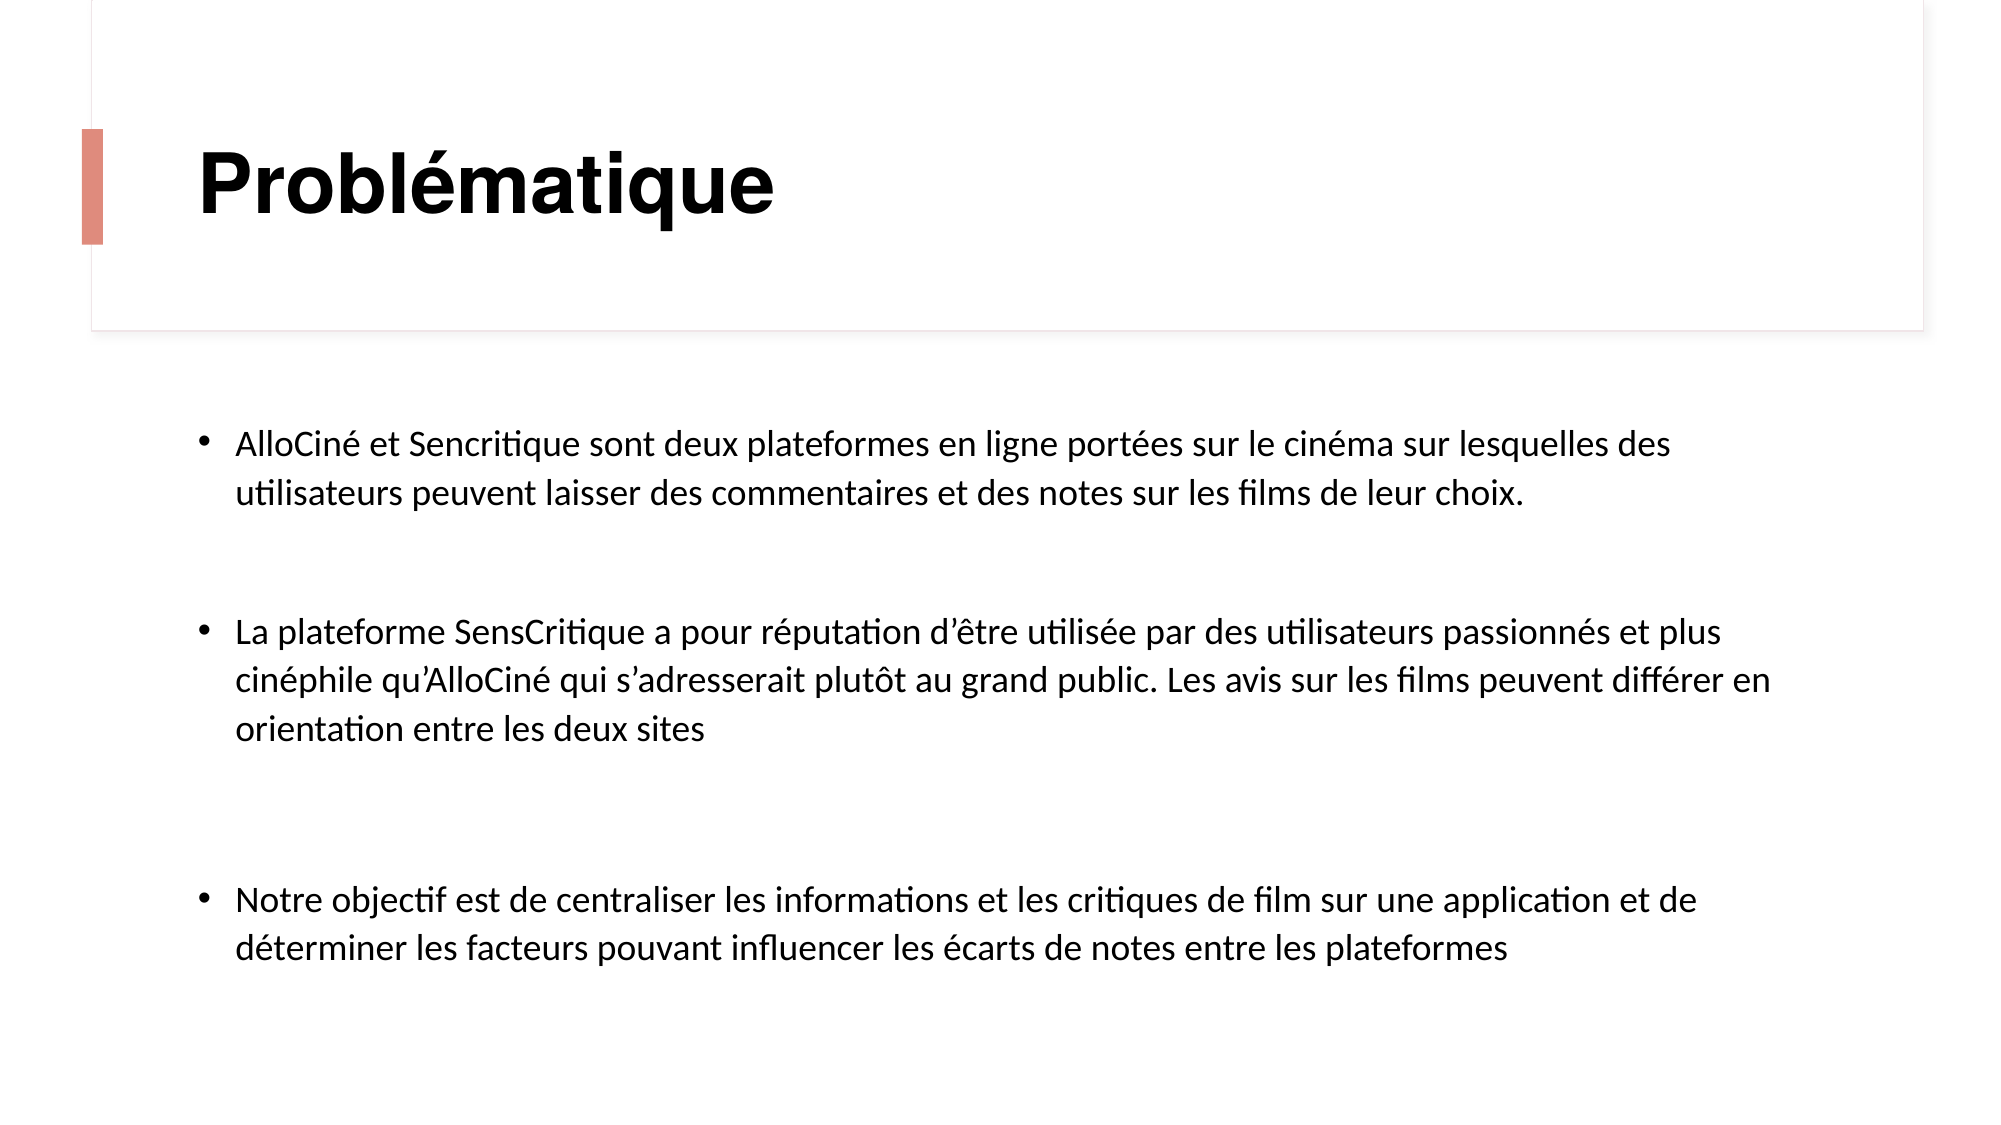

# Problématique
AlloCiné et Sencritique sont deux plateformes en ligne portées sur le cinéma sur lesquelles des utilisateurs peuvent laisser des commentaires et des notes sur les films de leur choix.

La plateforme SensCritique a pour réputation d’être utilisée par des utilisateurs passionnés et plus cinéphile qu’AlloCiné qui s’adresserait plutôt au grand public. Les avis sur les films peuvent différer en orientation entre les deux sites

Notre objectif est de centraliser les informations et les critiques de film sur une application et de déterminer les facteurs pouvant influencer les écarts de notes entre les plateformes